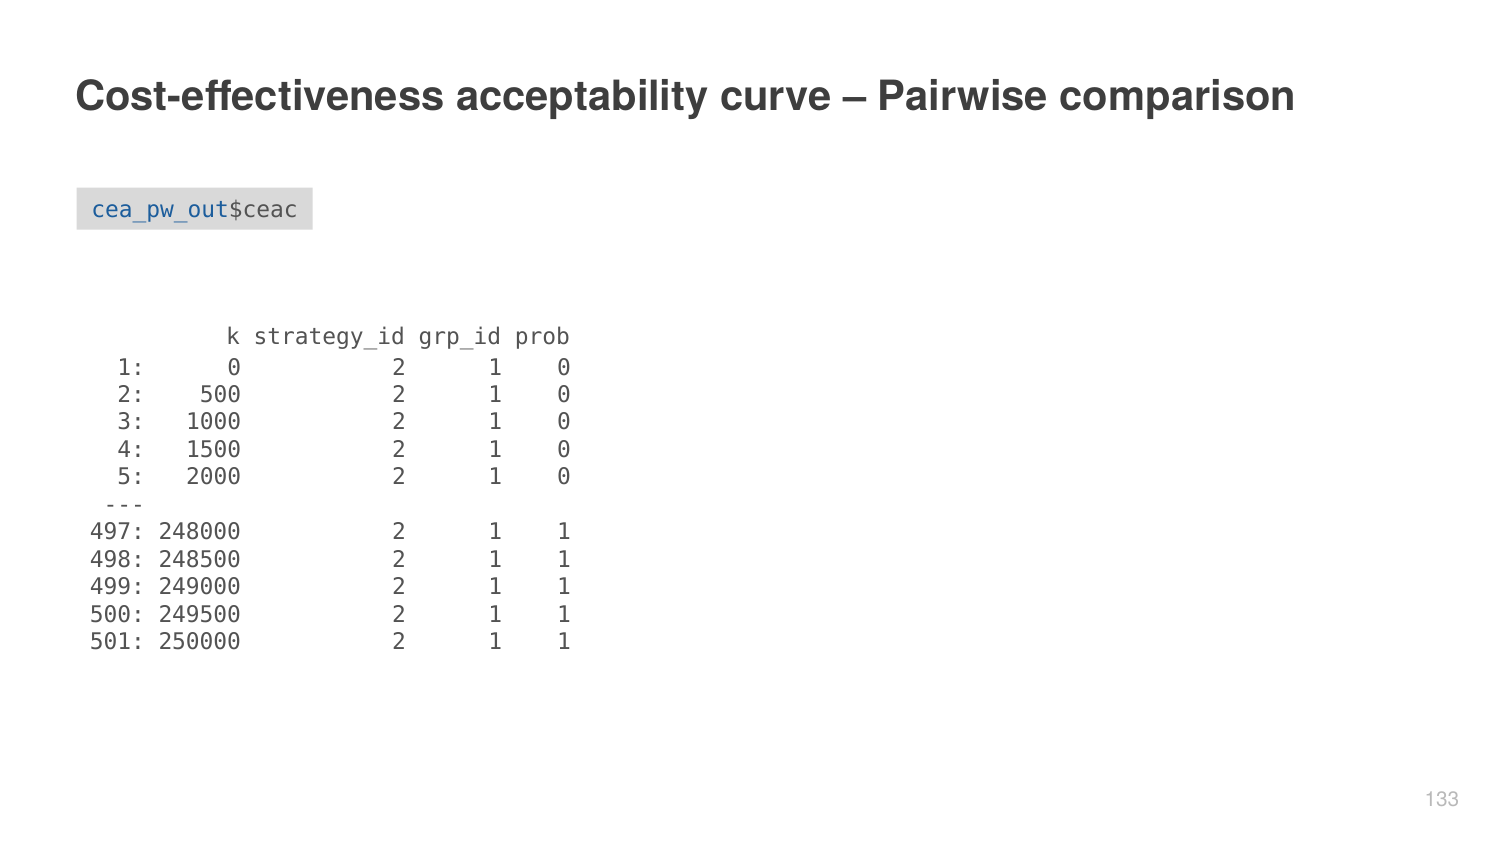

# Cost-effectiveness acceptability curve – Pairwise comparison
cea_pw_out$ceac
             k strategy_id grp_id prob
  1:      0           2      1    0
  2:    500           2      1    0
  3:   1000           2      1    0
  4:   1500           2      1    0
  5:   2000           2      1    0
 ---
497: 248000           2      1    1
498: 248500           2      1    1
499: 249000           2      1    1
500: 249500           2      1    1
501: 250000           2      1    1
133